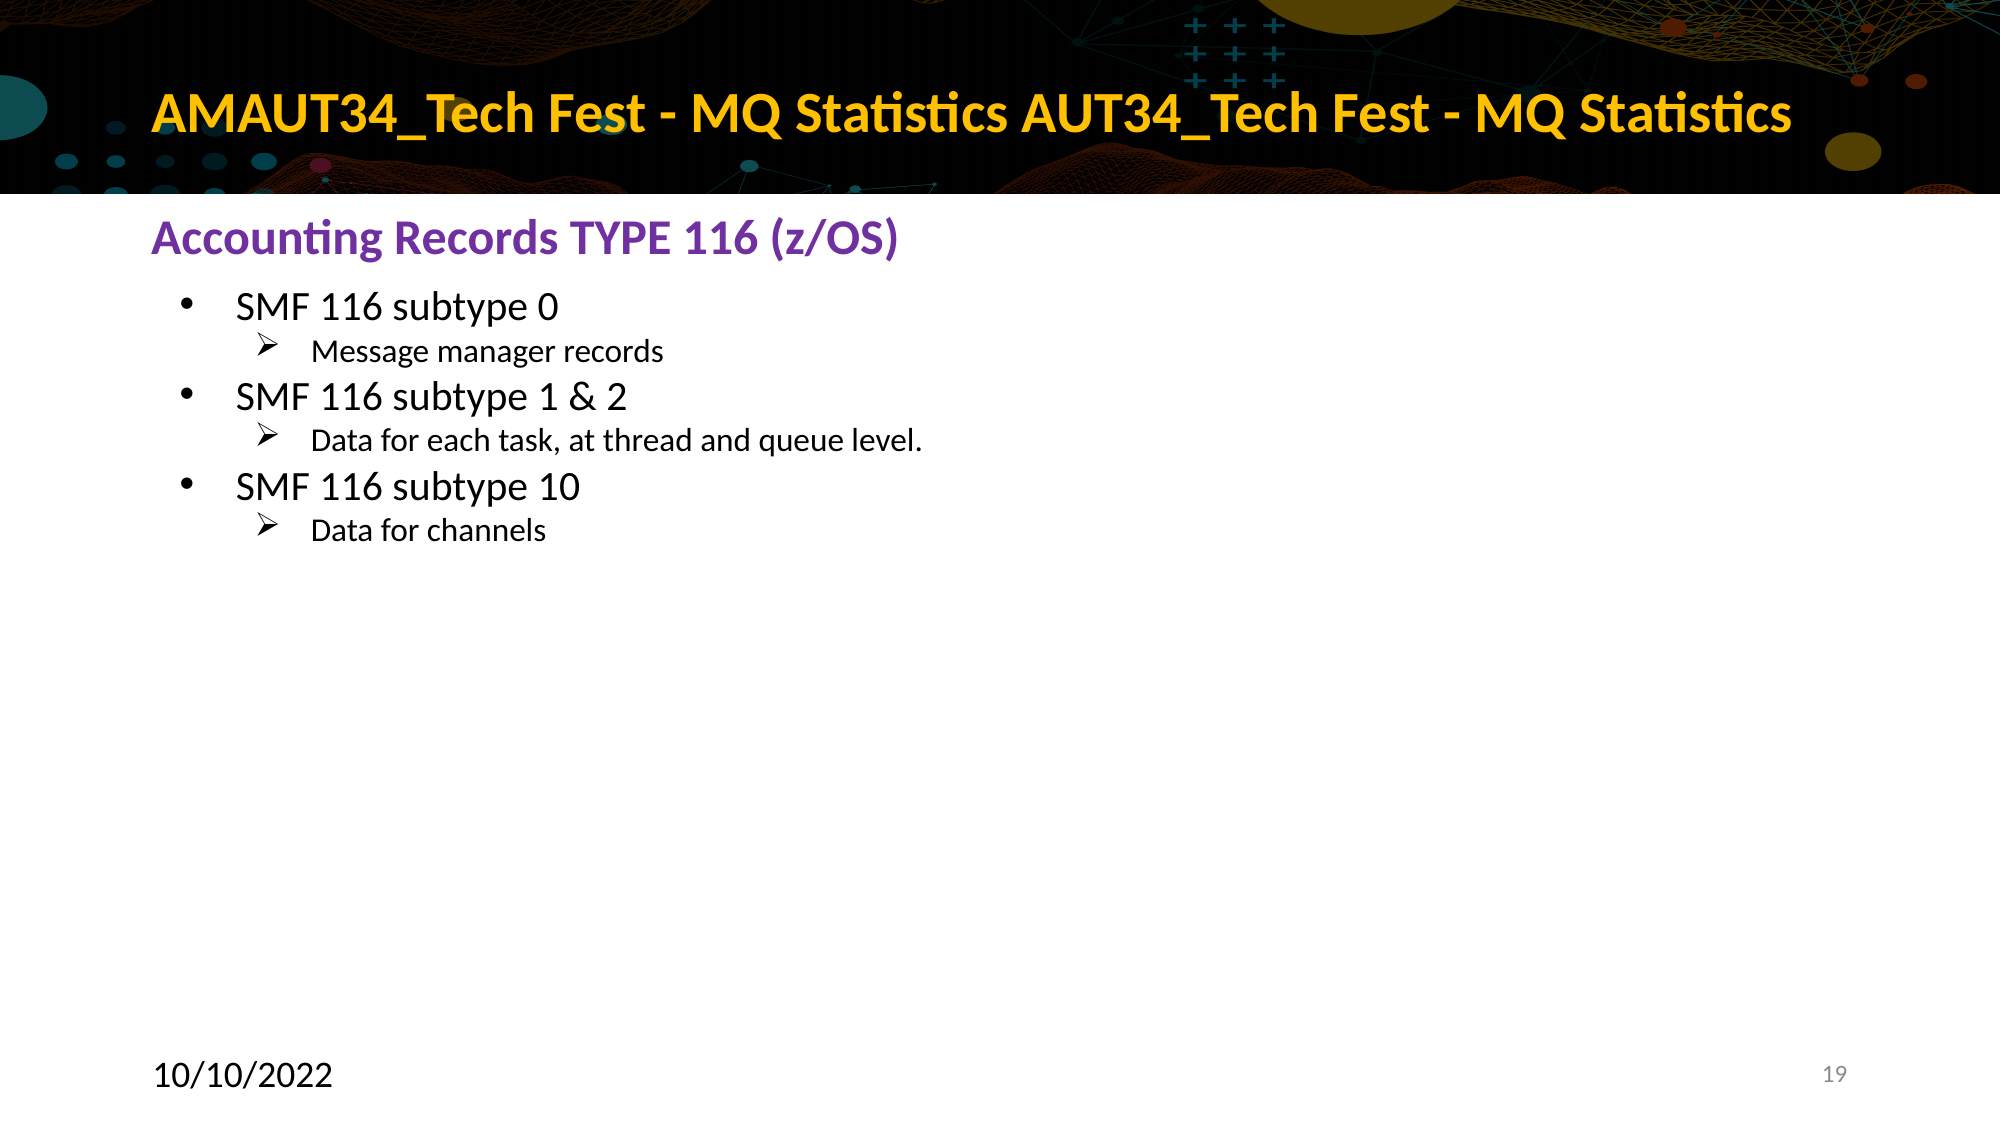

# AMAUT34_Tech Fest - MQ Statistics AUT34_Tech Fest - MQ Statistics
Accounting Records TYPE 116 (z/OS)
SMF 116 subtype 0
Message manager records
SMF 116 subtype 1 & 2
Data for each task, at thread and queue level.
SMF 116 subtype 10
Data for channels
10/10/2022
19